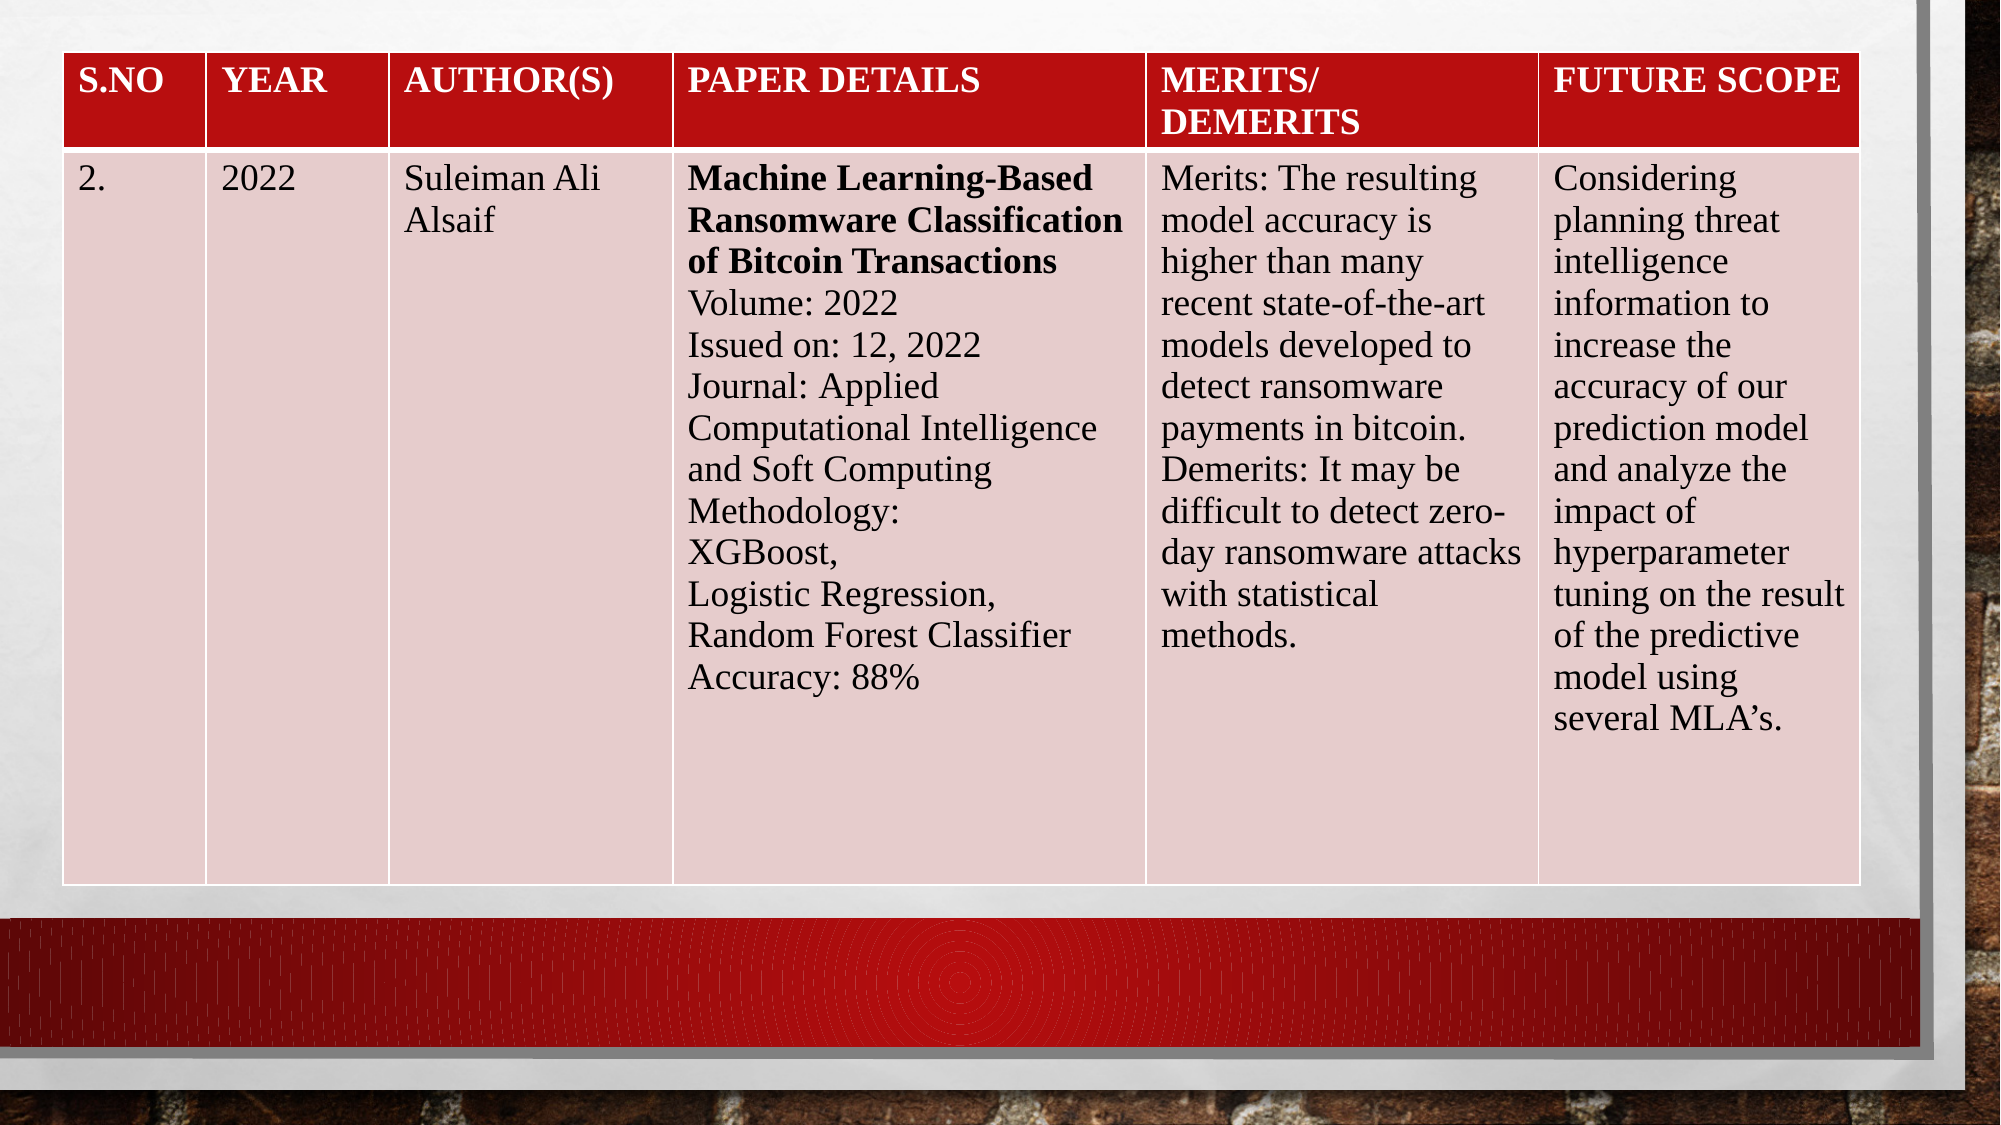

| S.NO | YEAR | AUTHOR(S) | PAPER DETAILS | MERITS/ DEMERITS | FUTURE SCOPE |
| --- | --- | --- | --- | --- | --- |
| 2. | 2022 | Suleiman Ali Alsaif | Machine Learning-Based Ransomware Classification of Bitcoin Transactions Volume: 2022 Issued on: 12, 2022 Journal: Applied Computational Intelligence and Soft Computing Methodology: XGBoost, Logistic Regression, Random Forest Classifier Accuracy: 88% | Merits: The resulting model accuracy is higher than many recent state-of-the-art models developed to detect ransomware payments in bitcoin. Demerits: It may be difficult to detect zero-day ransomware attacks with statistical methods. | Considering planning threat intelligence information to increase the accuracy of our prediction model and analyze the impact of hyperparameter tuning on the result of the predictive model using several MLA’s. |